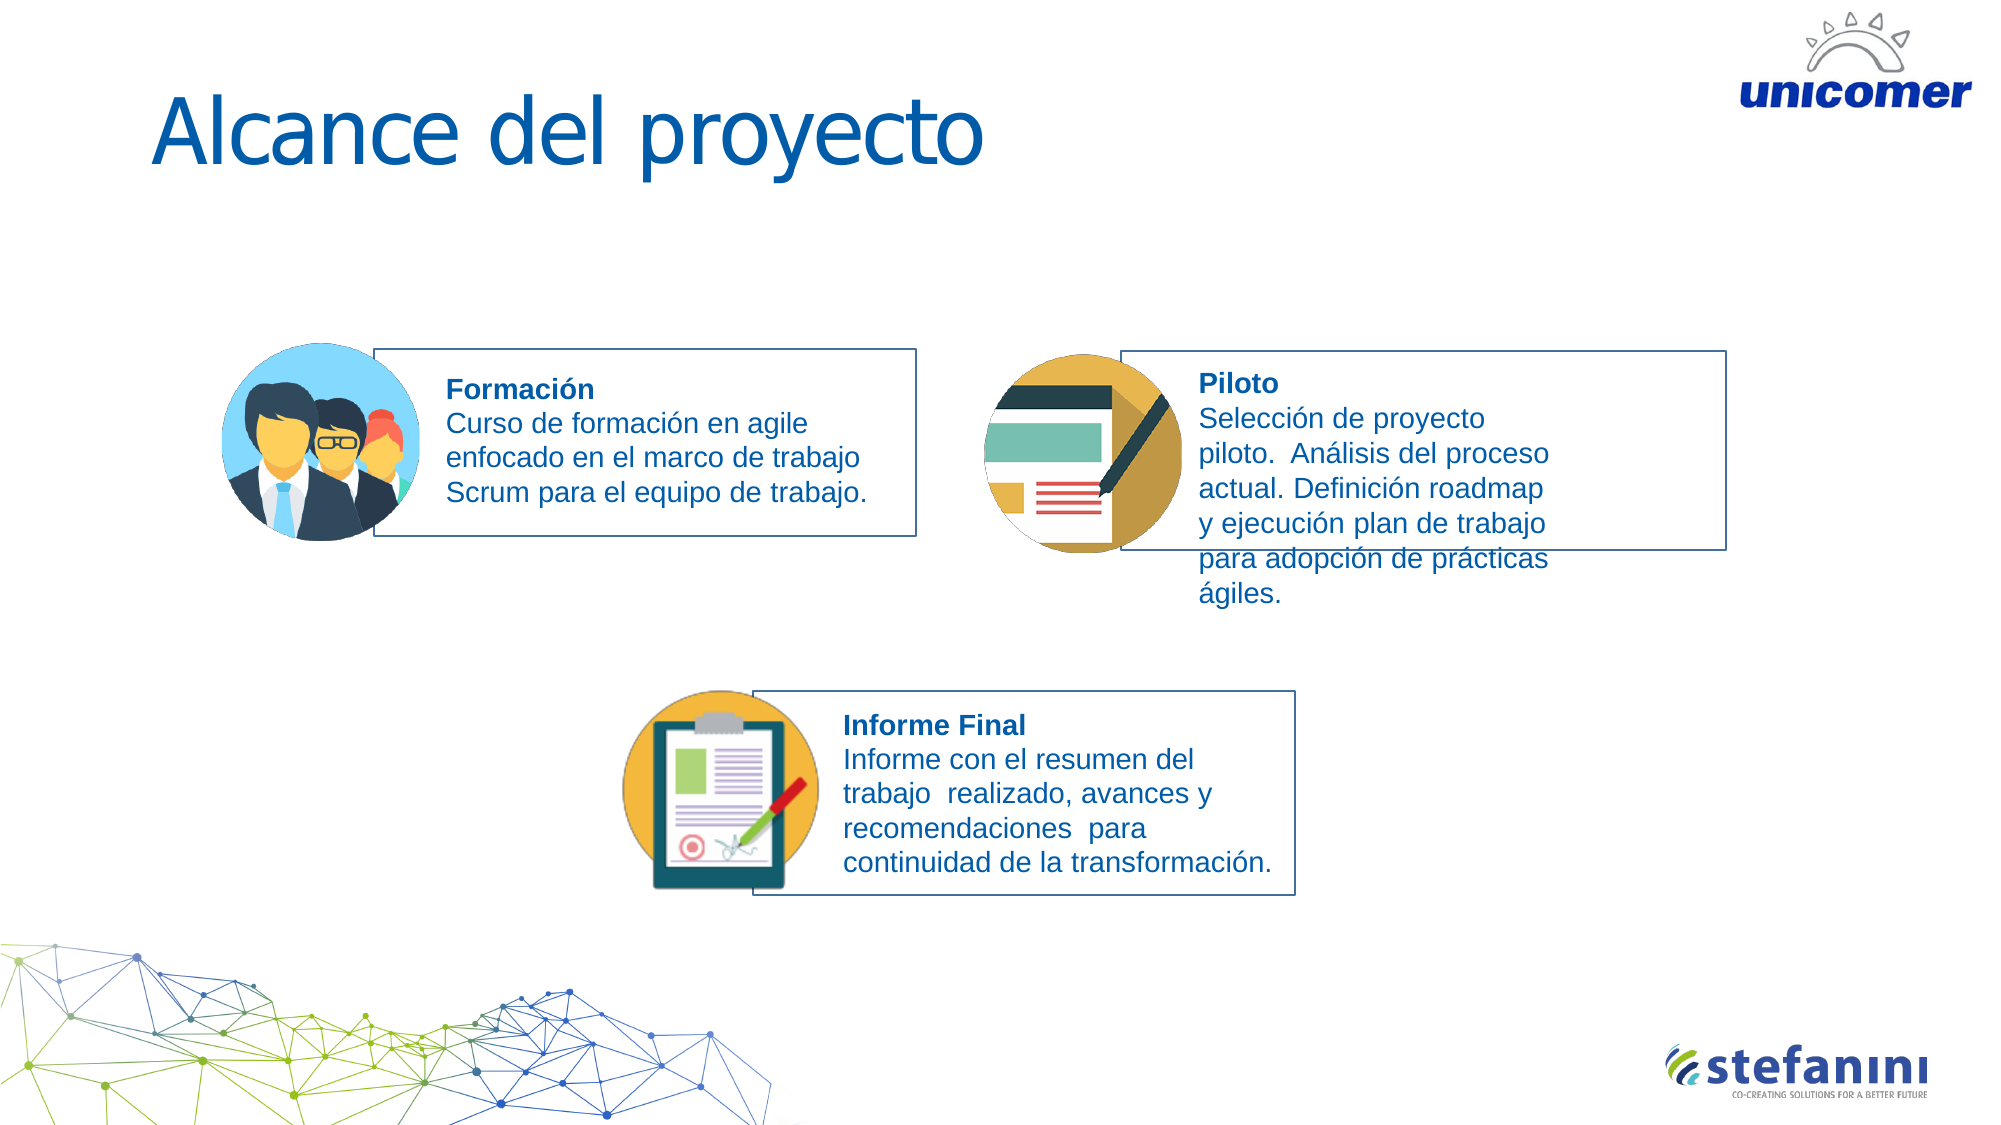

# Alcance del proyecto

Piloto
Selección de proyecto piloto.  Análisis del proceso actual. Definición roadmap y ejecución plan de trabajo para adopción de prácticas ágiles.
Formación
Curso de formación en agile enfocado en el marco de trabajo Scrum para el equipo de trabajo.

Informe Final
Informe con el resumen del trabajo  realizado, avances y recomendaciones  para continuidad de la transformación.